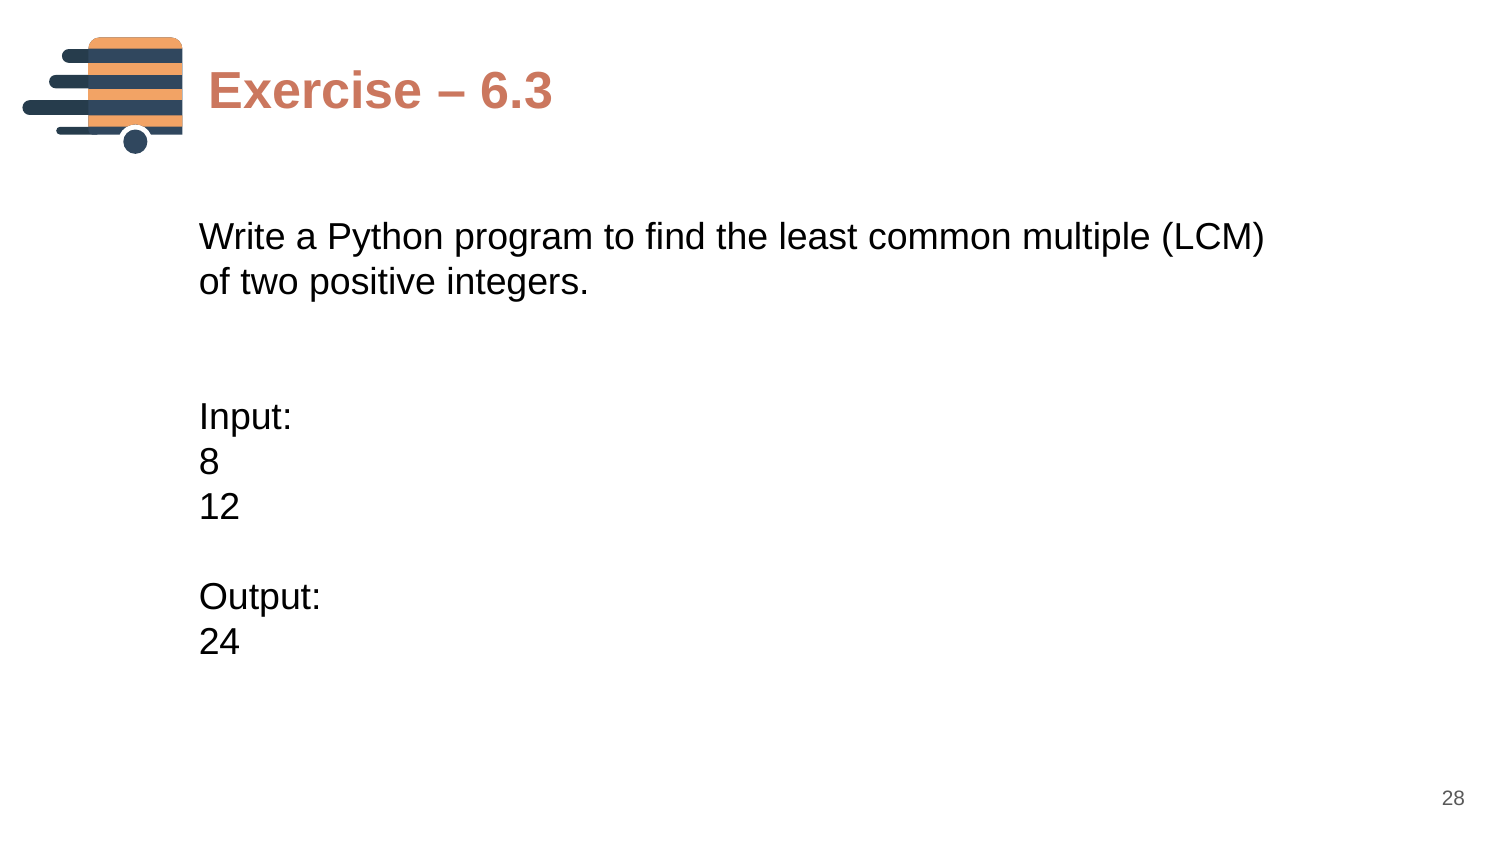

Exercise – 6.3

Write a Python program to find the least common multiple (LCM) of two positive integers.

Input:
8
12

Output:
24

28